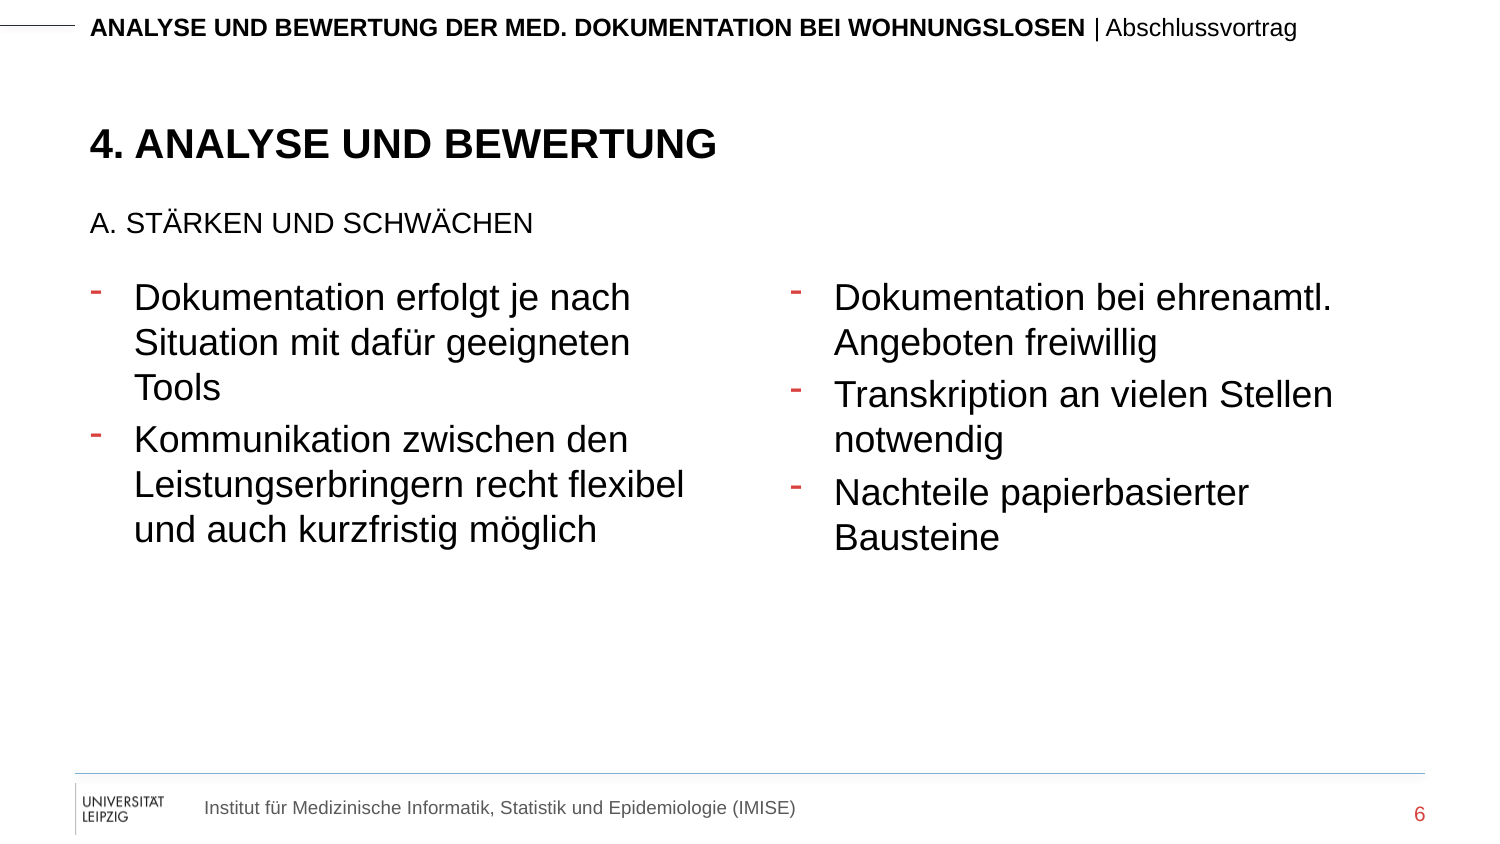

# 4. Analyse und Bewertung
a. Stärken und Schwächen
Dokumentation erfolgt je nach Situation mit dafür geeigneten Tools
Kommunikation zwischen den Leistungserbringern recht flexibel und auch kurzfristig möglich
Dokumentation bei ehrenamtl. Angeboten freiwillig
Transkription an vielen Stellen notwendig
Nachteile papierbasierter Bausteine
6